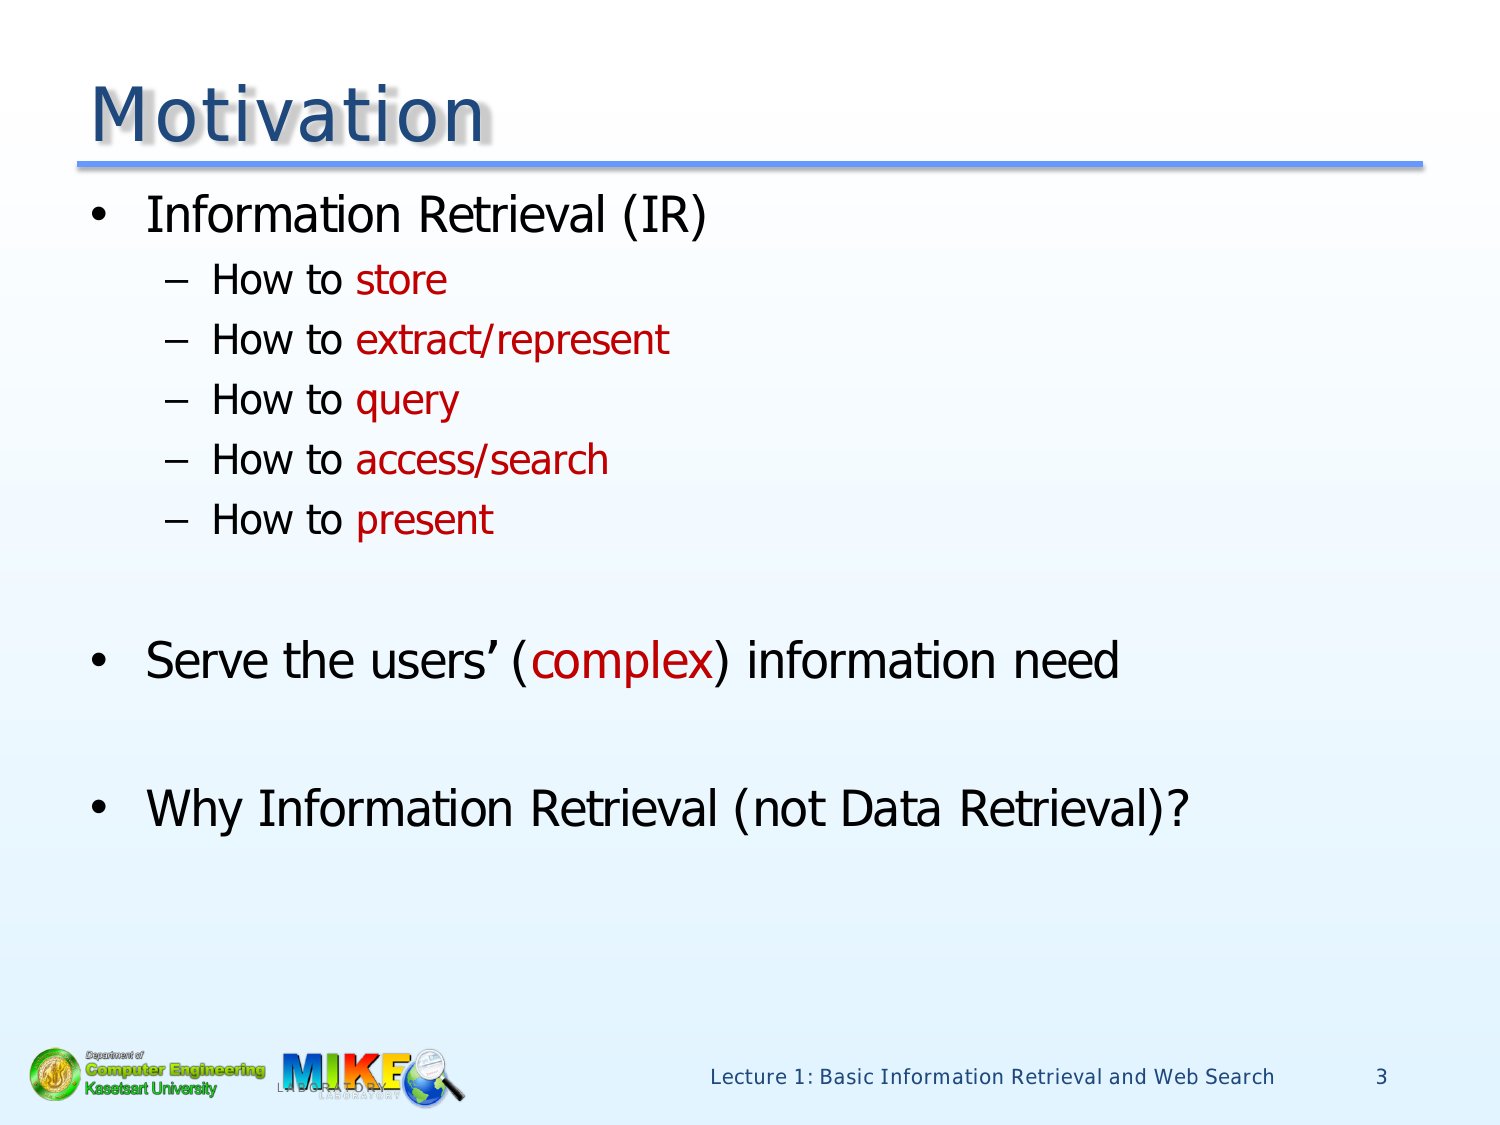

# Motivation
Information Retrieval (IR)
How to store
How to extract/represent
How to query
How to access/search
How to present

Serve the users’ (complex) information need

Why Information Retrieval (not Data Retrieval)?
Lecture 1: Basic Information Retrieval and Web Search
3